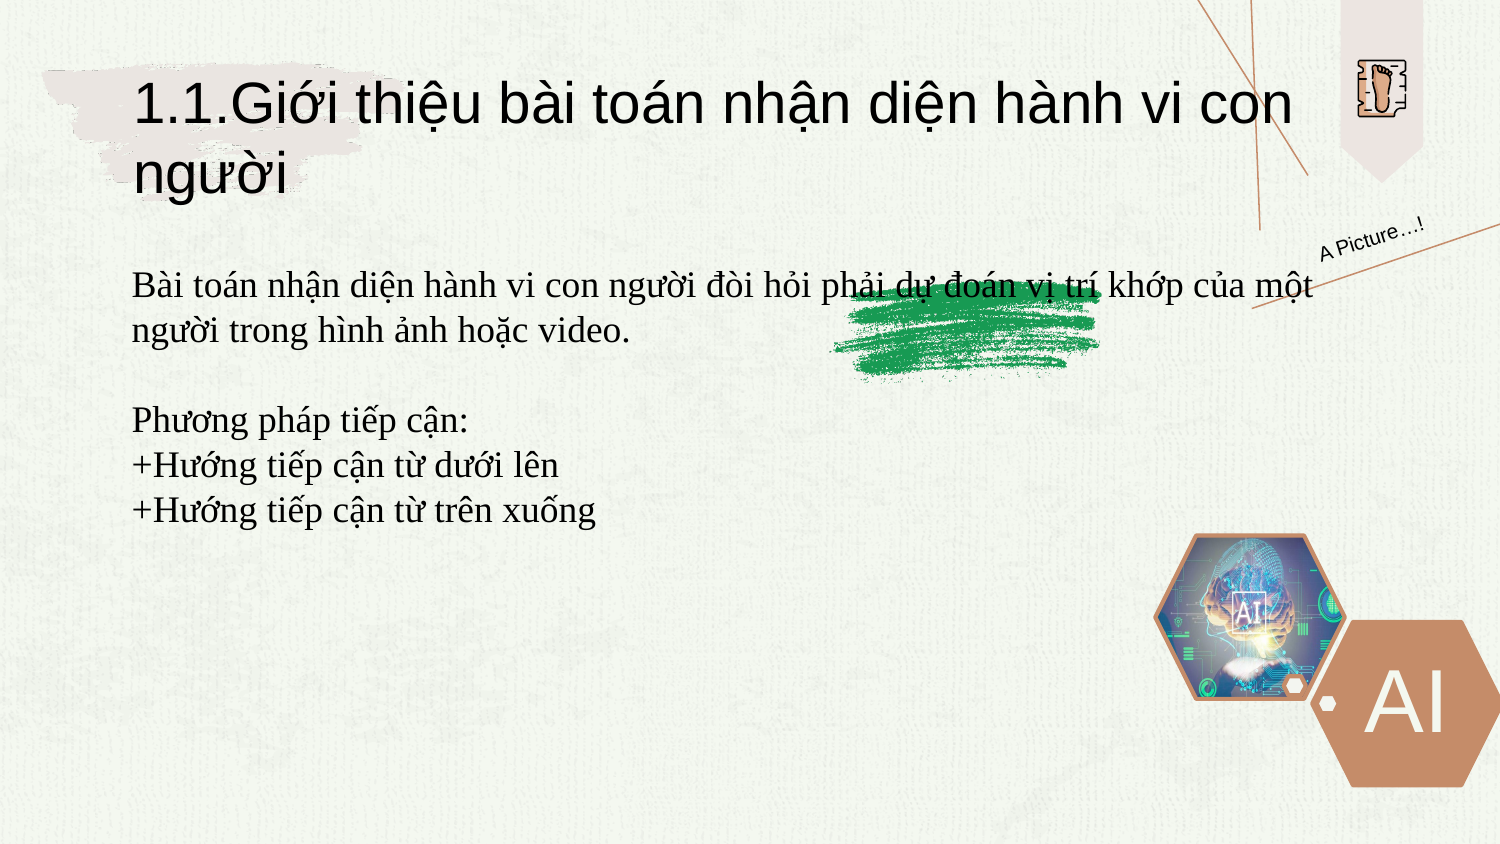

# 1.1.Giới thiệu bài toán nhận diện hành vi con người
A Picture…!
Bài toán nhận diện hành vi con người đòi hỏi phải dự đoán vị trí khớp của một người trong hình ảnh hoặc video.

Phương pháp tiếp cận:
+Hướng tiếp cận từ dưới lên
+Hướng tiếp cận từ trên xuống

AI